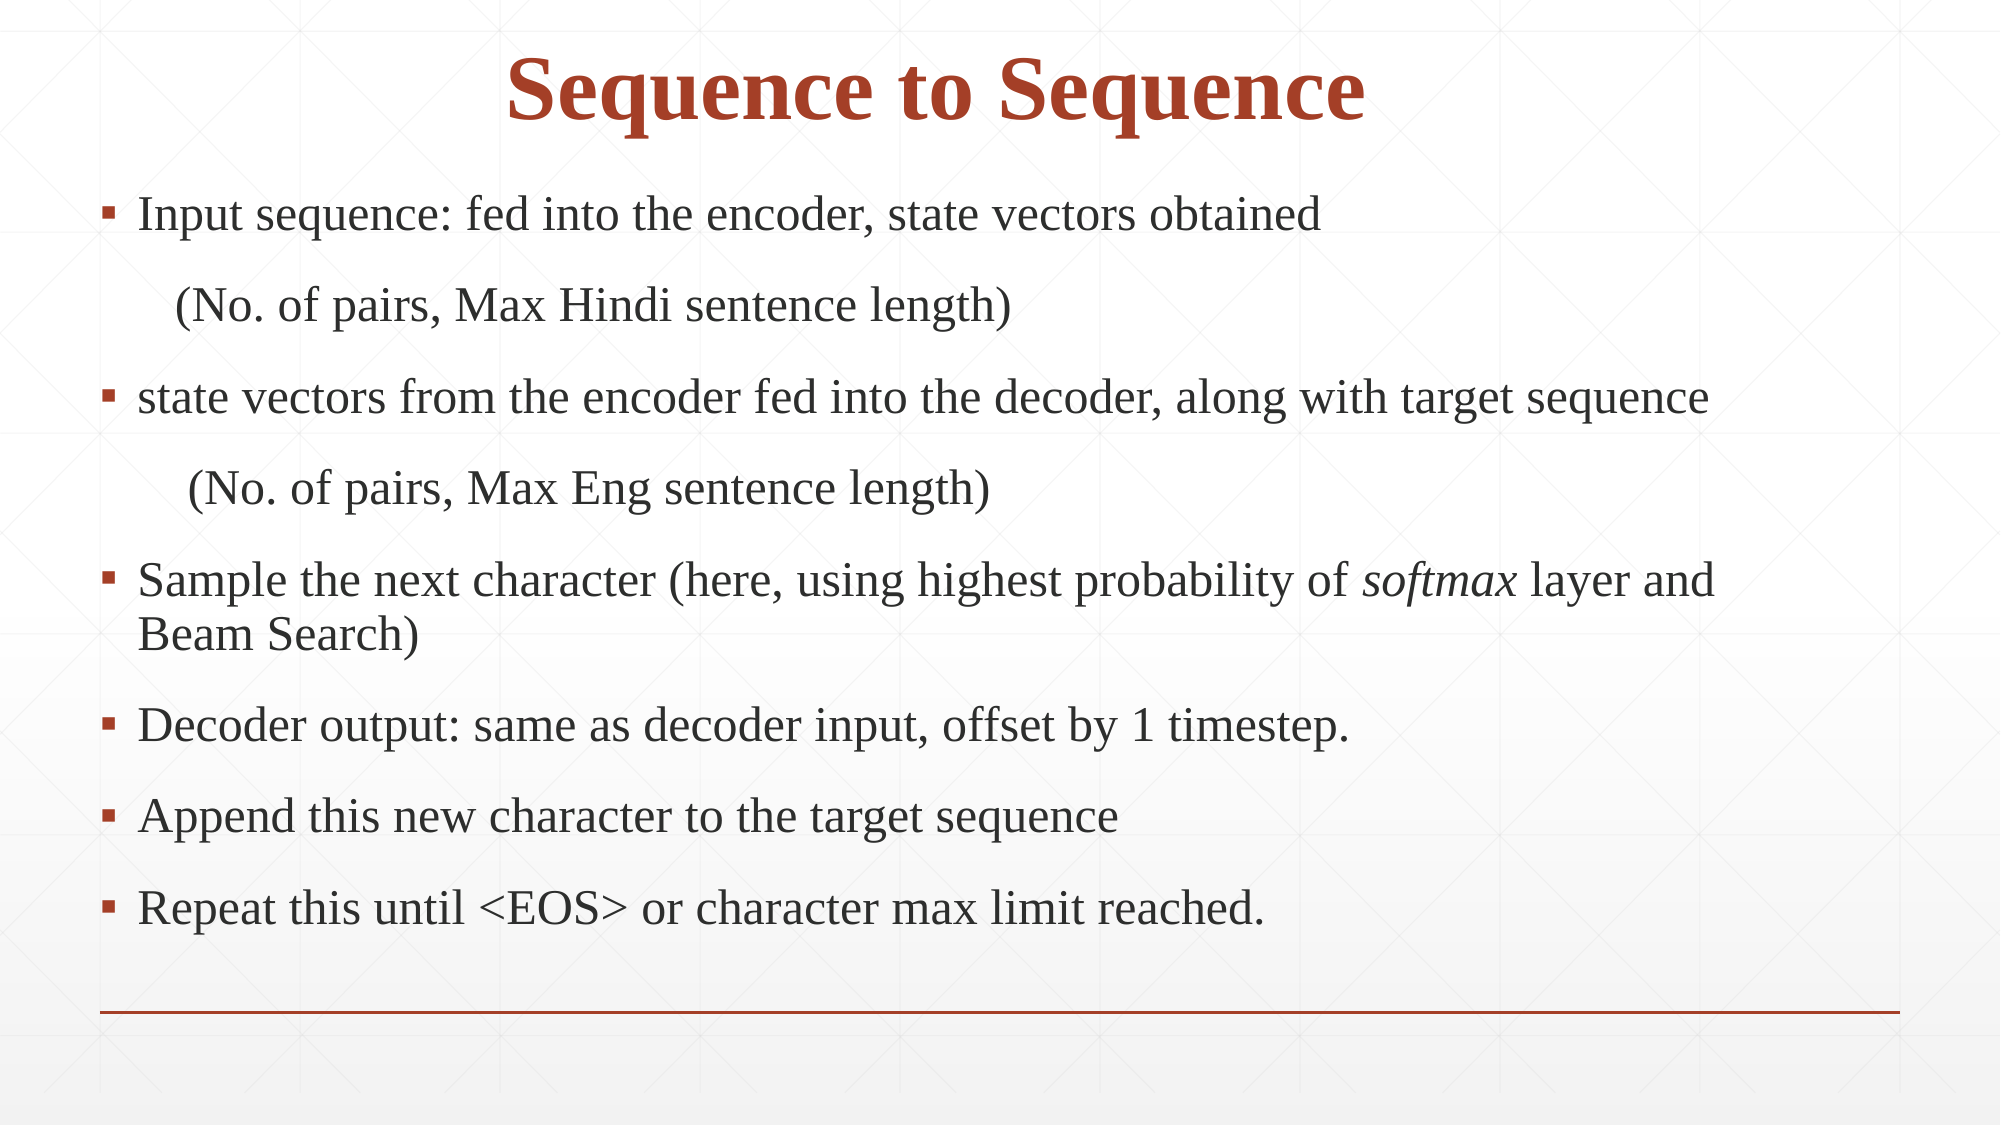

# Sequence to Sequence
Input sequence: fed into the encoder, state vectors obtained
      (No. of pairs, Max Hindi sentence length)
state vectors from the encoder fed into the decoder, along with target sequence
       (No. of pairs, Max Eng sentence length)
Sample the next character (here, using highest probability of softmax layer and Beam Search)
Decoder output: same as decoder input, offset by 1 timestep.
Append this new character to the target sequence
Repeat this until <EOS> or character max limit reached.